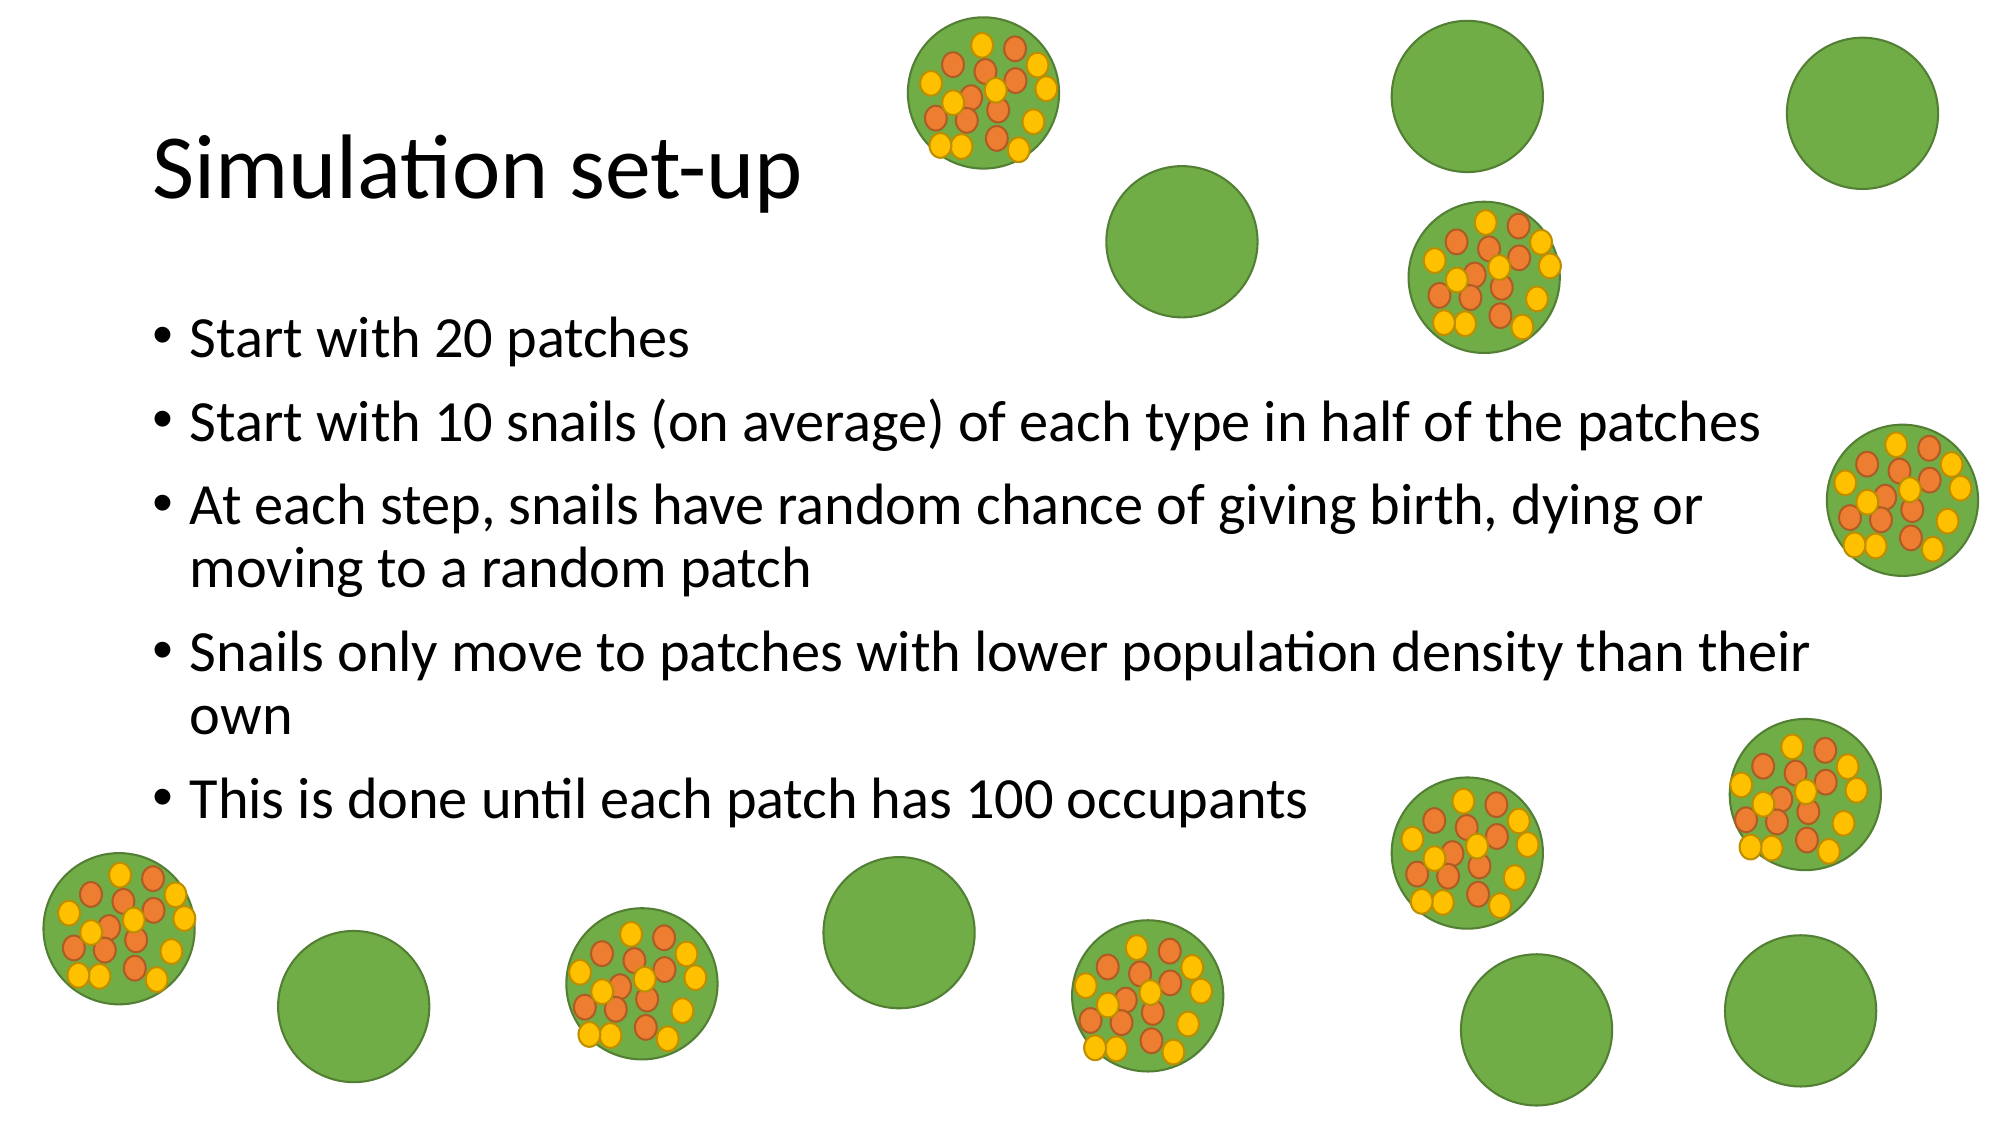

# Simulation set-up

Start with 20 patches
Start with 10 snails (on average) of each type in half of the patches
At each step, snails have random chance of giving birth, dying or moving to a random patch
Snails only move to patches with lower population density than their own
This is done until each patch has 100 occupants